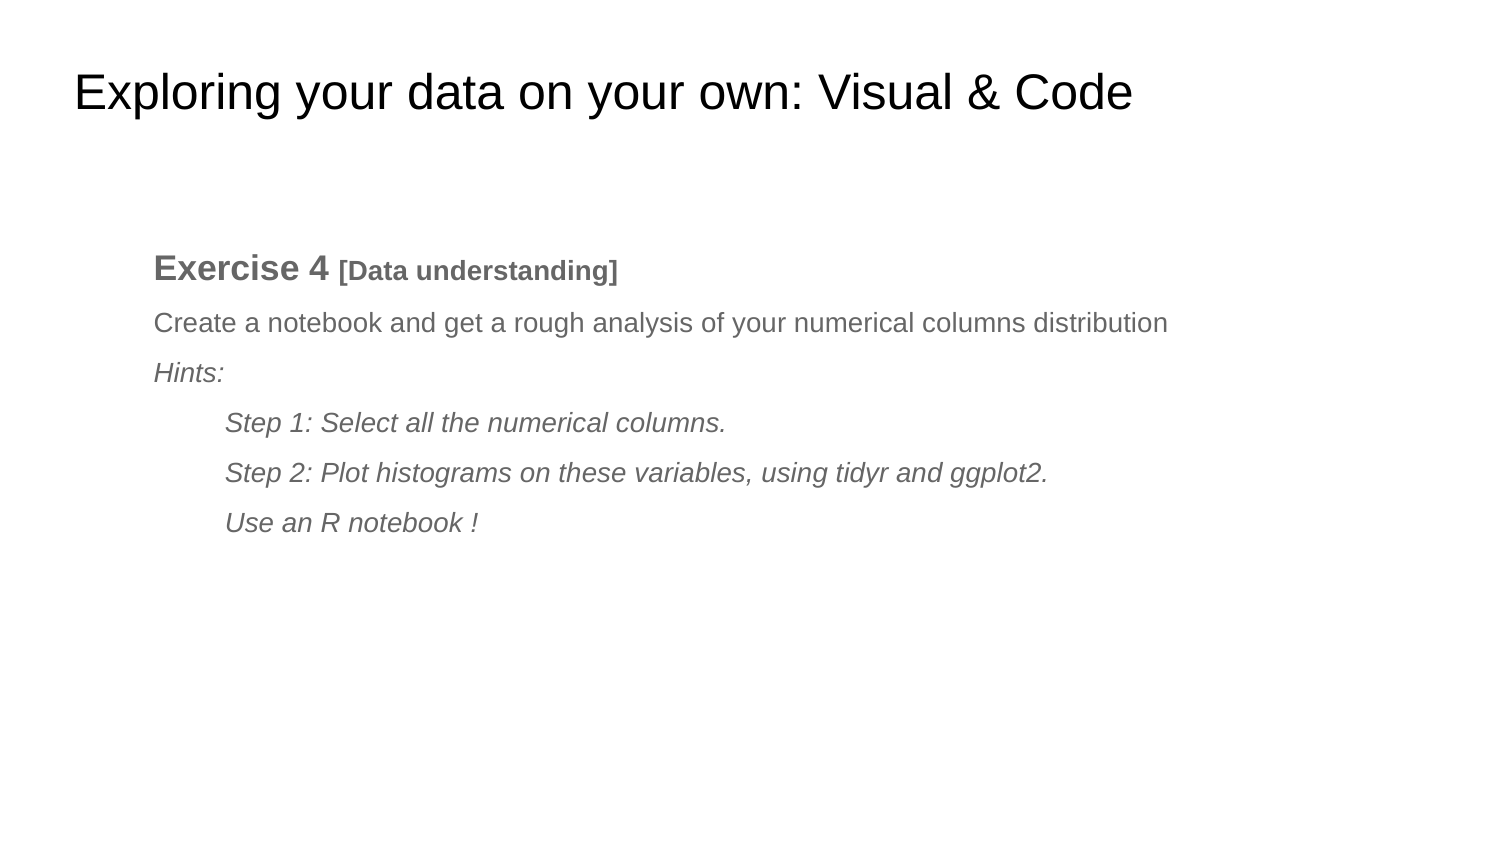

Exploring your data on your own: Visual & Code
Exercise 4 [Data understanding]
Create a notebook and get a rough analysis of your numerical columns distribution
Hints:
Step 1: Select all the numerical columns.
Step 2: Plot histograms on these variables, using tidyr and ggplot2.
Use an R notebook !